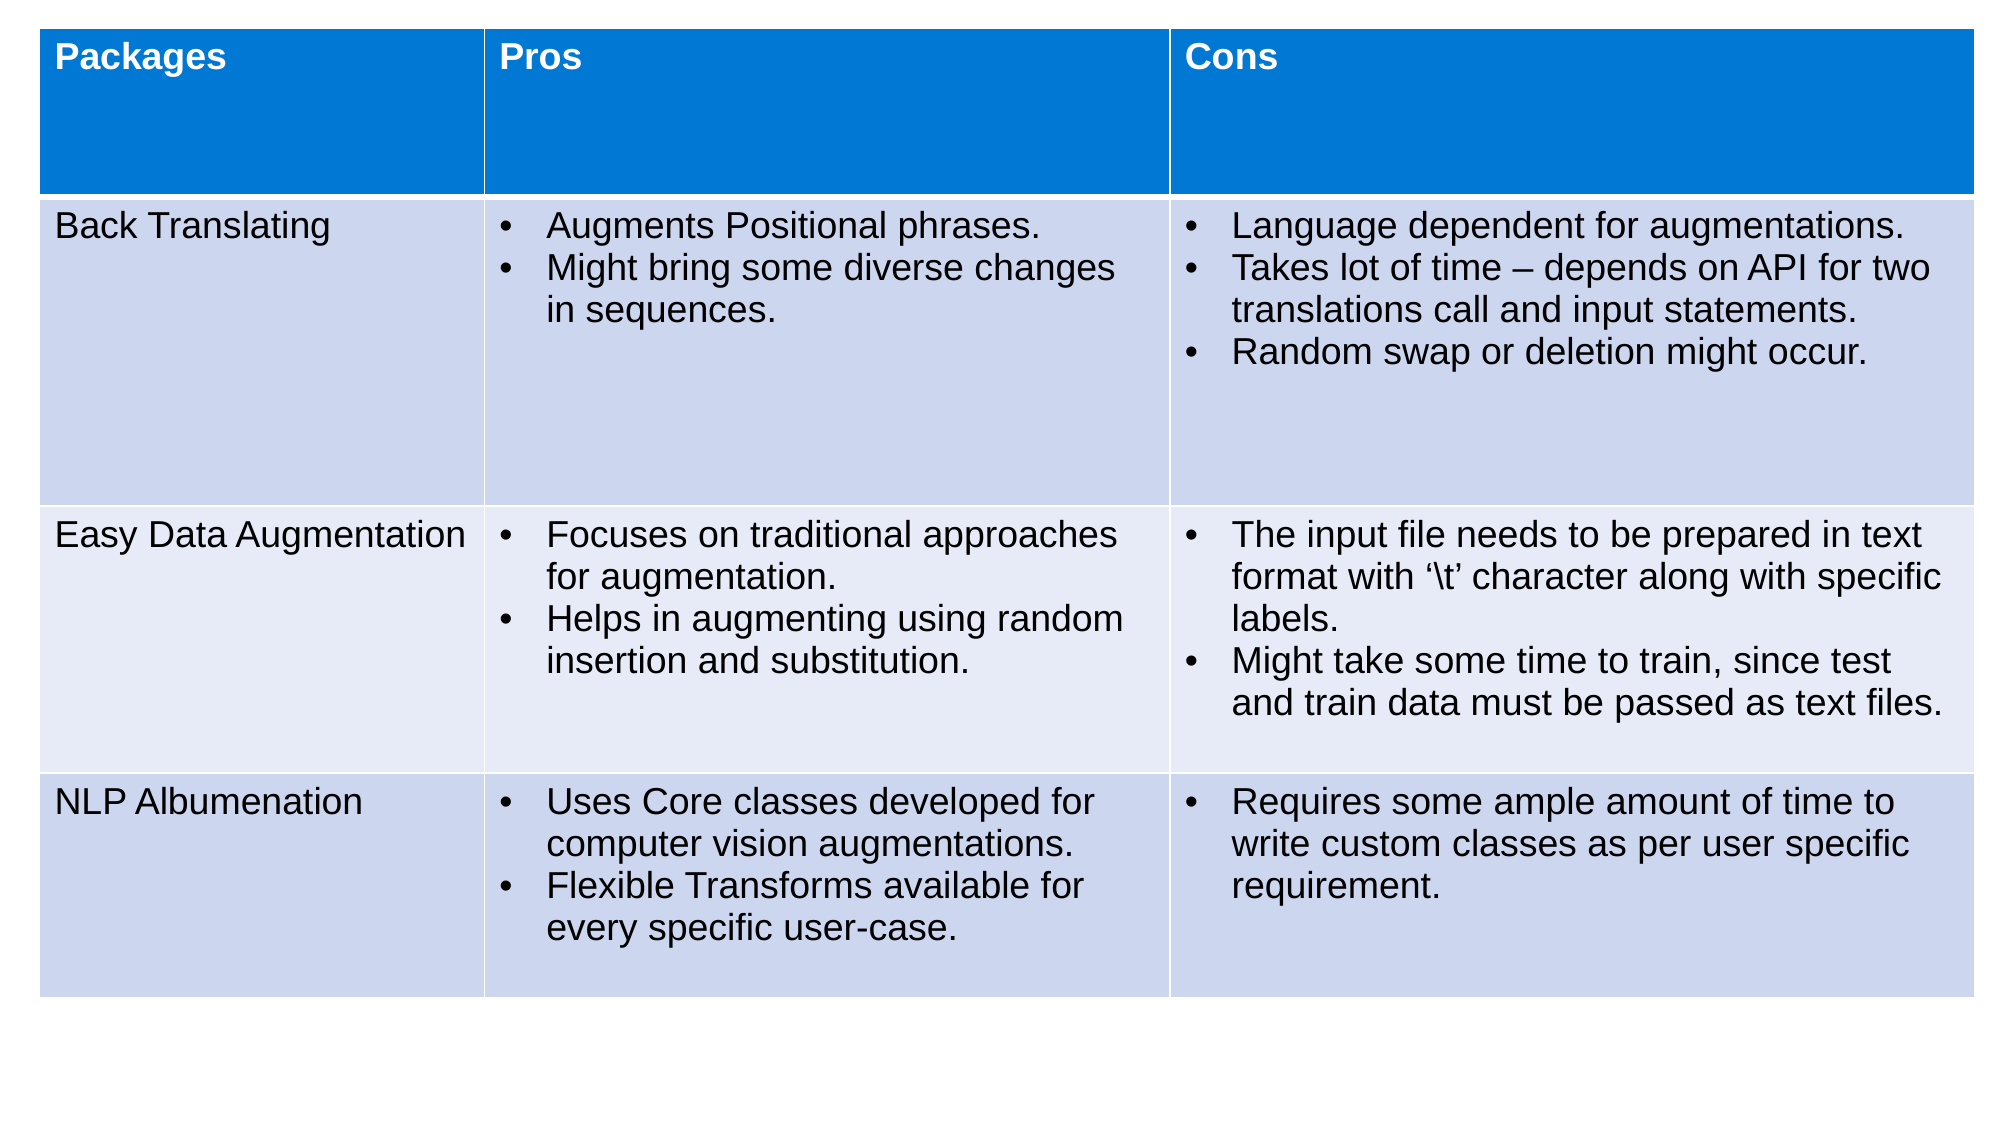

| Packages | Pros | Cons |
| --- | --- | --- |
| Back Translating | Augments Positional phrases. Might bring some diverse changes in sequences. | Language dependent for augmentations. Takes lot of time – depends on API for two translations call and input statements. Random swap or deletion might occur. |
| Easy Data Augmentation | Focuses on traditional approaches for augmentation. Helps in augmenting using random insertion and substitution. | The input file needs to be prepared in text format with ‘\t’ character along with specific labels. Might take some time to train, since test and train data must be passed as text files. |
| NLP Albumenation | Uses Core classes developed for computer vision augmentations. Flexible Transforms available for every specific user-case. | Requires some ample amount of time to write custom classes as per user specific requirement. |